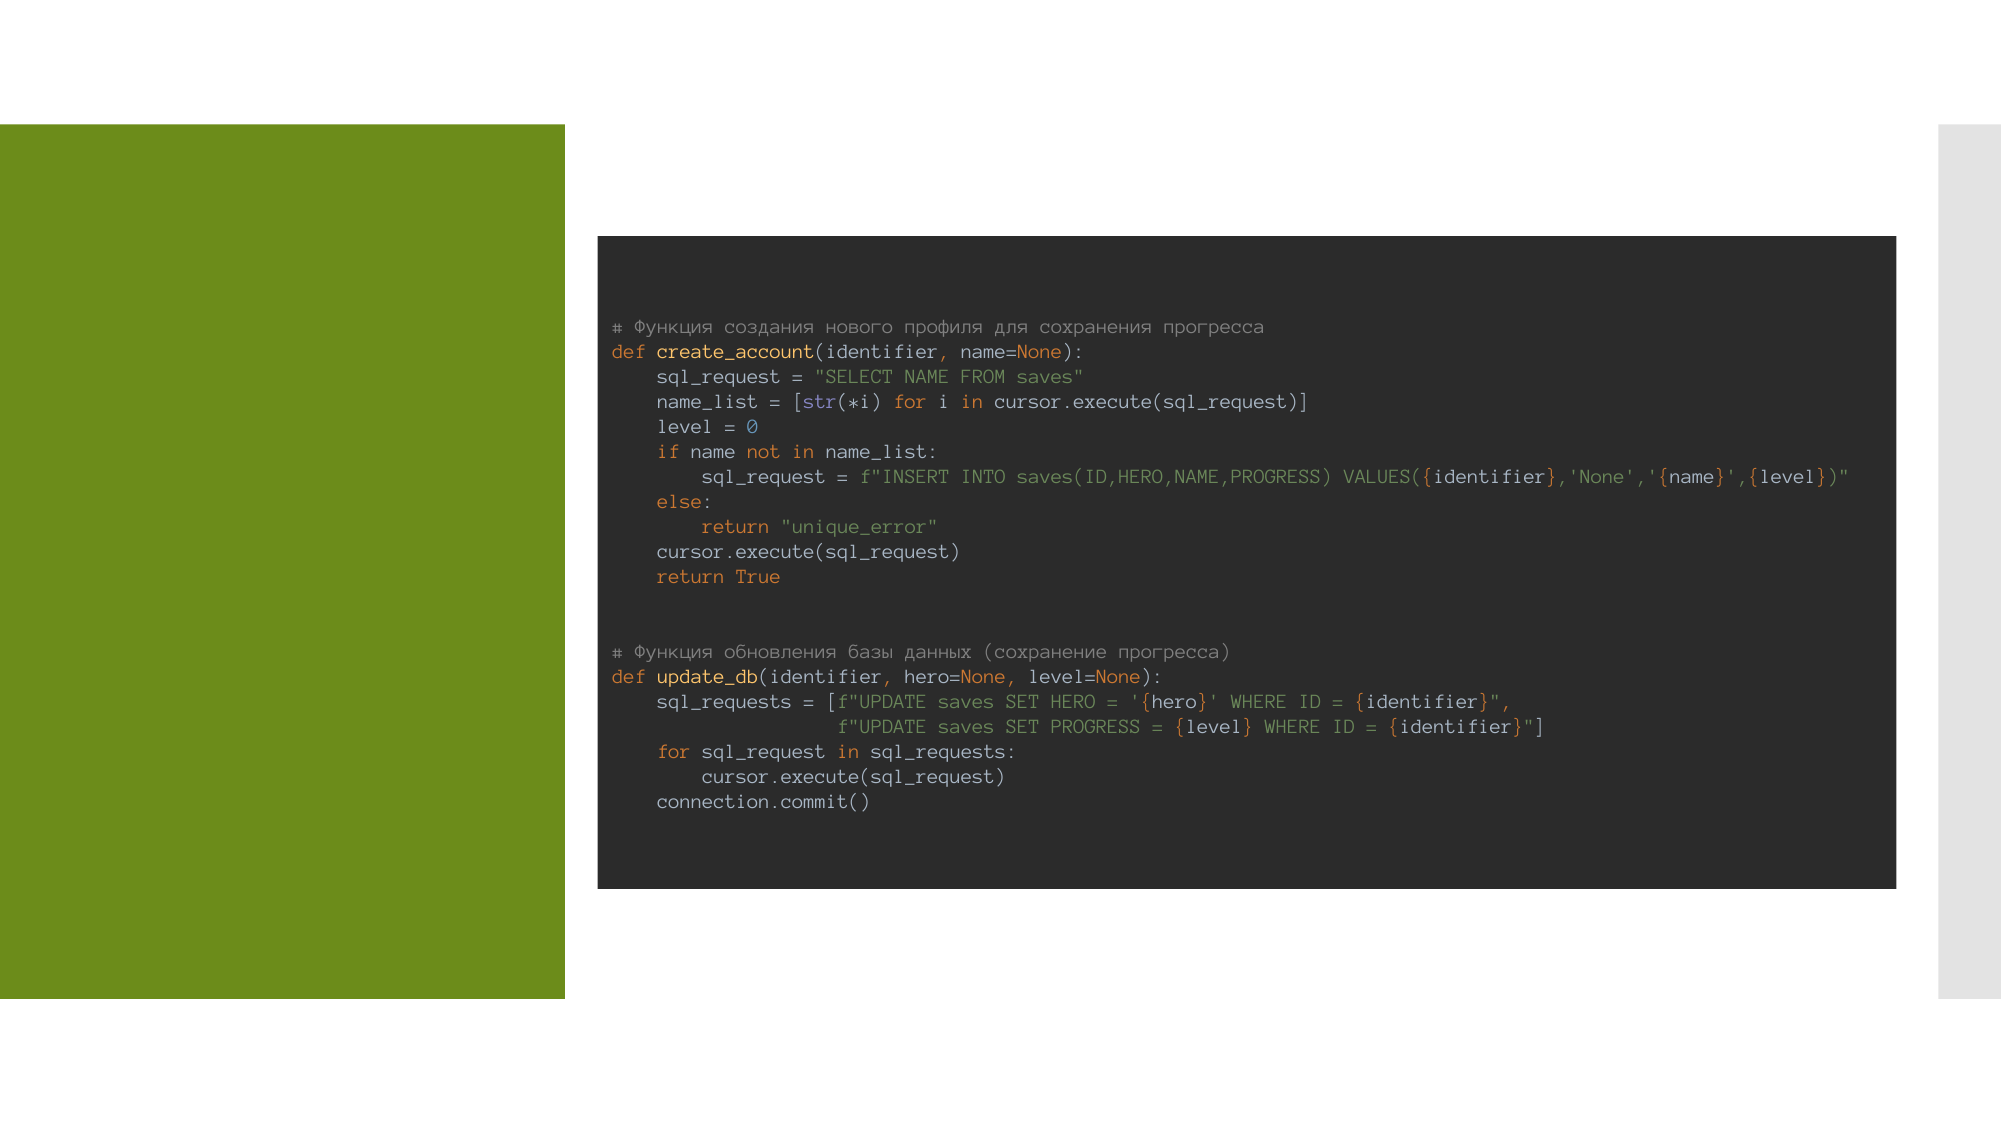

#
# Функция создания нового профиля для сохранения прогресса def create_account(identifier, name=None): sql_request = "SELECT NAME FROM saves" name_list = [str(*i) for i in cursor.execute(sql_request)] level = 0 if name not in name_list: sql_request = f"INSERT INTO saves(ID,HERO,NAME,PROGRESS) VALUES({identifier},'None','{name}',{level})" else: return "unique_error" cursor.execute(sql_request) return True # Функция обновления базы данных (сохранение прогресса) def update_db(identifier, hero=None, level=None): sql_requests = [f"UPDATE saves SET HERO = '{hero}' WHERE ID = {identifier}", f"UPDATE saves SET PROGRESS = {level} WHERE ID = {identifier}"] for sql_request in sql_requests: cursor.execute(sql_request) connection.commit()